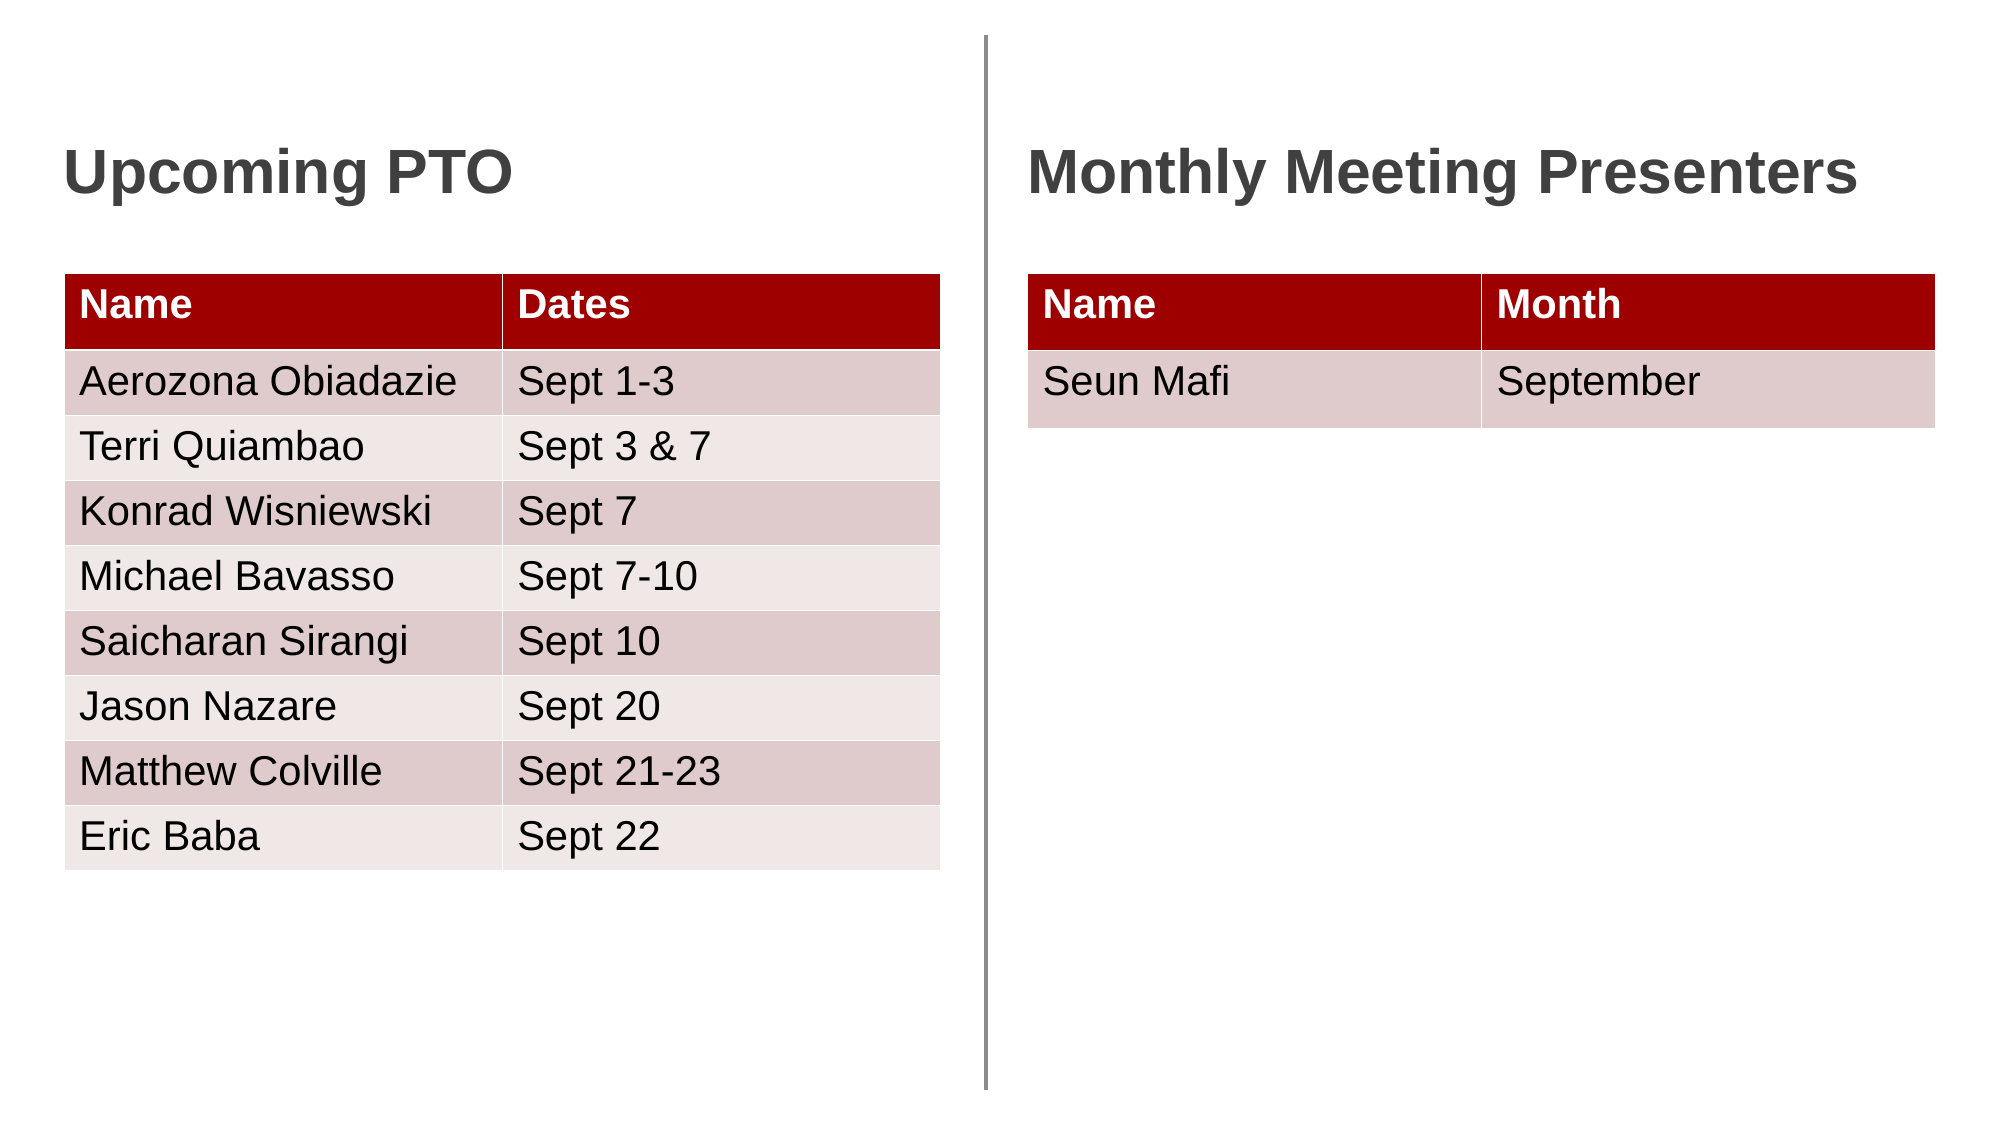

Upcoming PTO
# Monthly Meeting Presenters
| Name​ | Dates |
| --- | --- |
| Aerozona Obiadazie | Sept 1-3 |
| Terri Quiambao | Sept 3 & 7 |
| Konrad Wisniewski | Sept 7 |
| Michael Bavasso | Sept 7-10 |
| Saicharan Sirangi | Sept 10 |
| Jason Nazare | Sept 20 |
| Matthew Colville | Sept 21-23 |
| Eric Baba | Sept 22 |
| Name​ | Month |
| --- | --- |
| Seun Mafi | September |